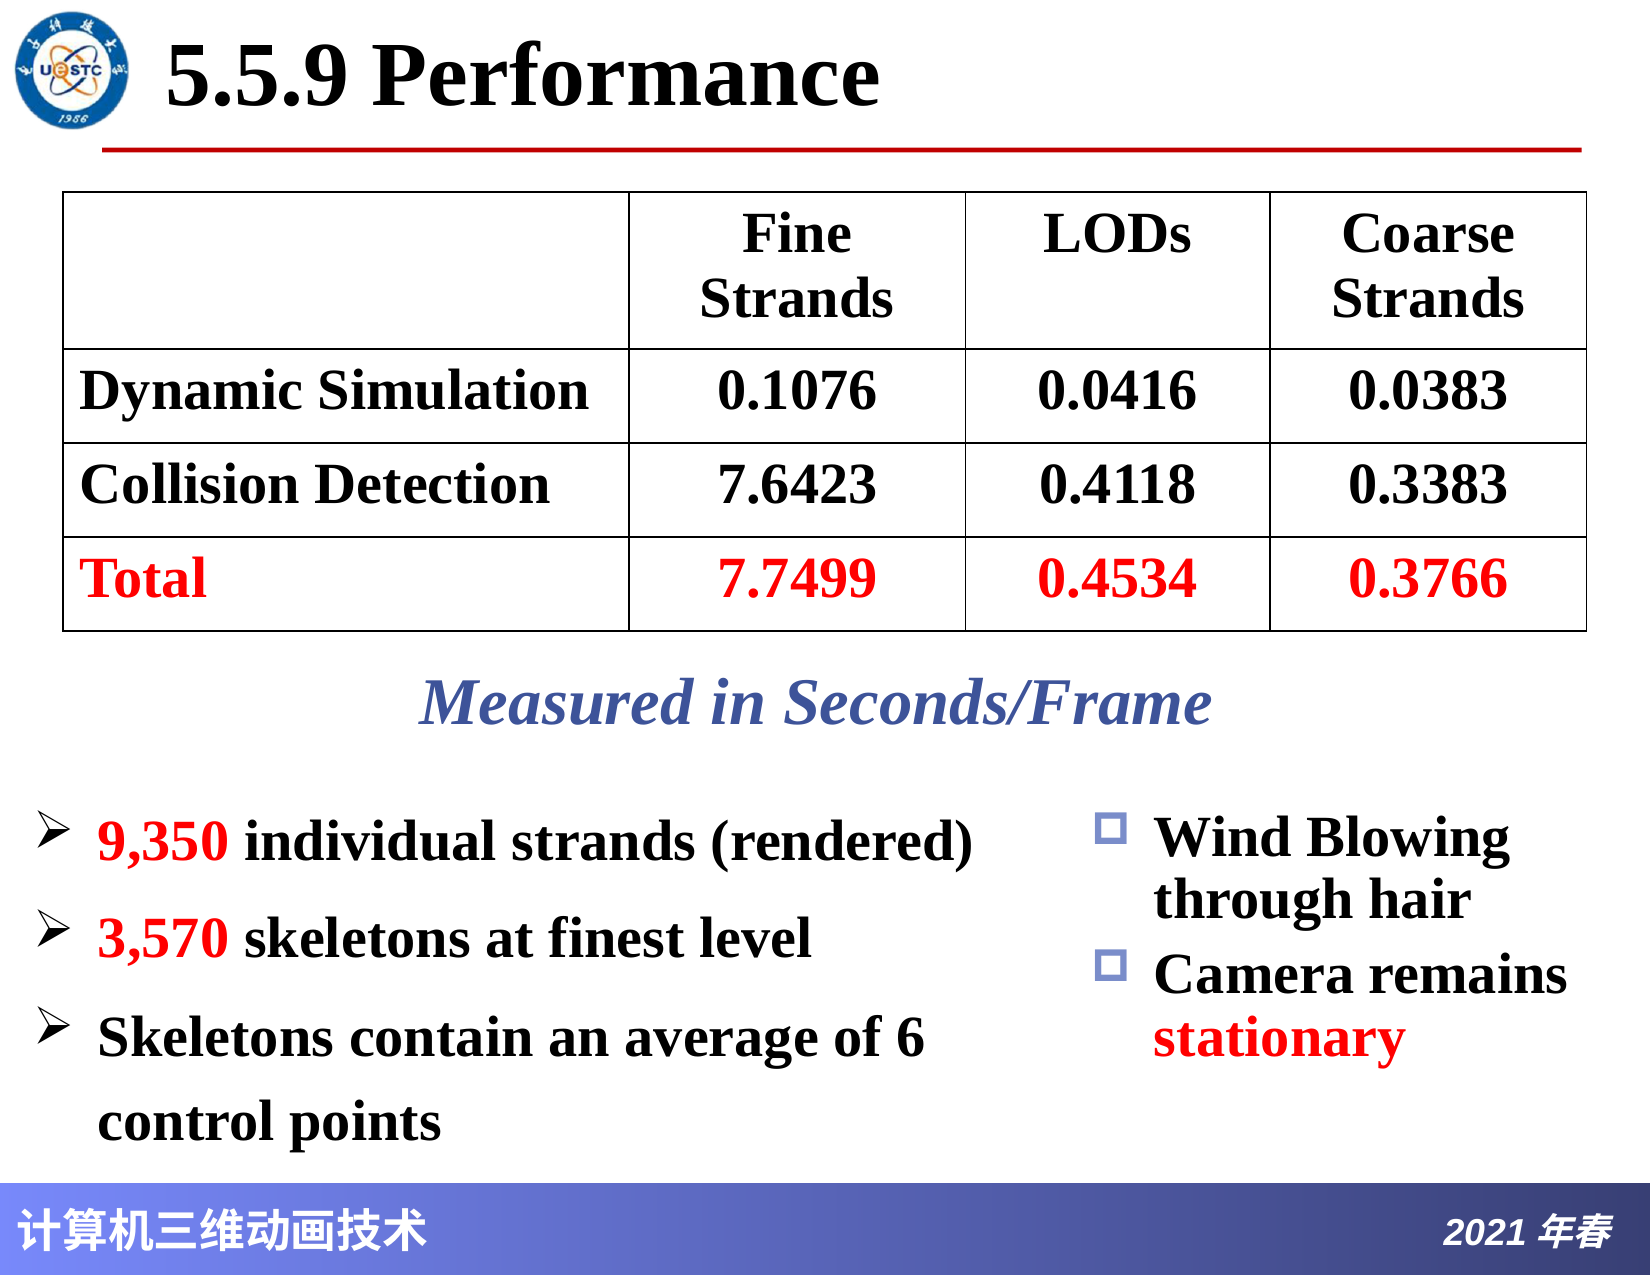

# 5.5.9 Performance
|  | Fine Strands | LODs | Coarse Strands |
| --- | --- | --- | --- |
| Dynamic Simulation | 0.1076 | 0.0416 | 0.0383 |
| Collision Detection | 7.6423 | 0.4118 | 0.3383 |
| Total | 7.7499 | 0.4534 | 0.3766 |
Measured in Seconds/Frame
9,350 individual strands (rendered)
3,570 skeletons at finest level
Skeletons contain an average of 6 control points
Wind Blowing through hair
Camera remains stationary